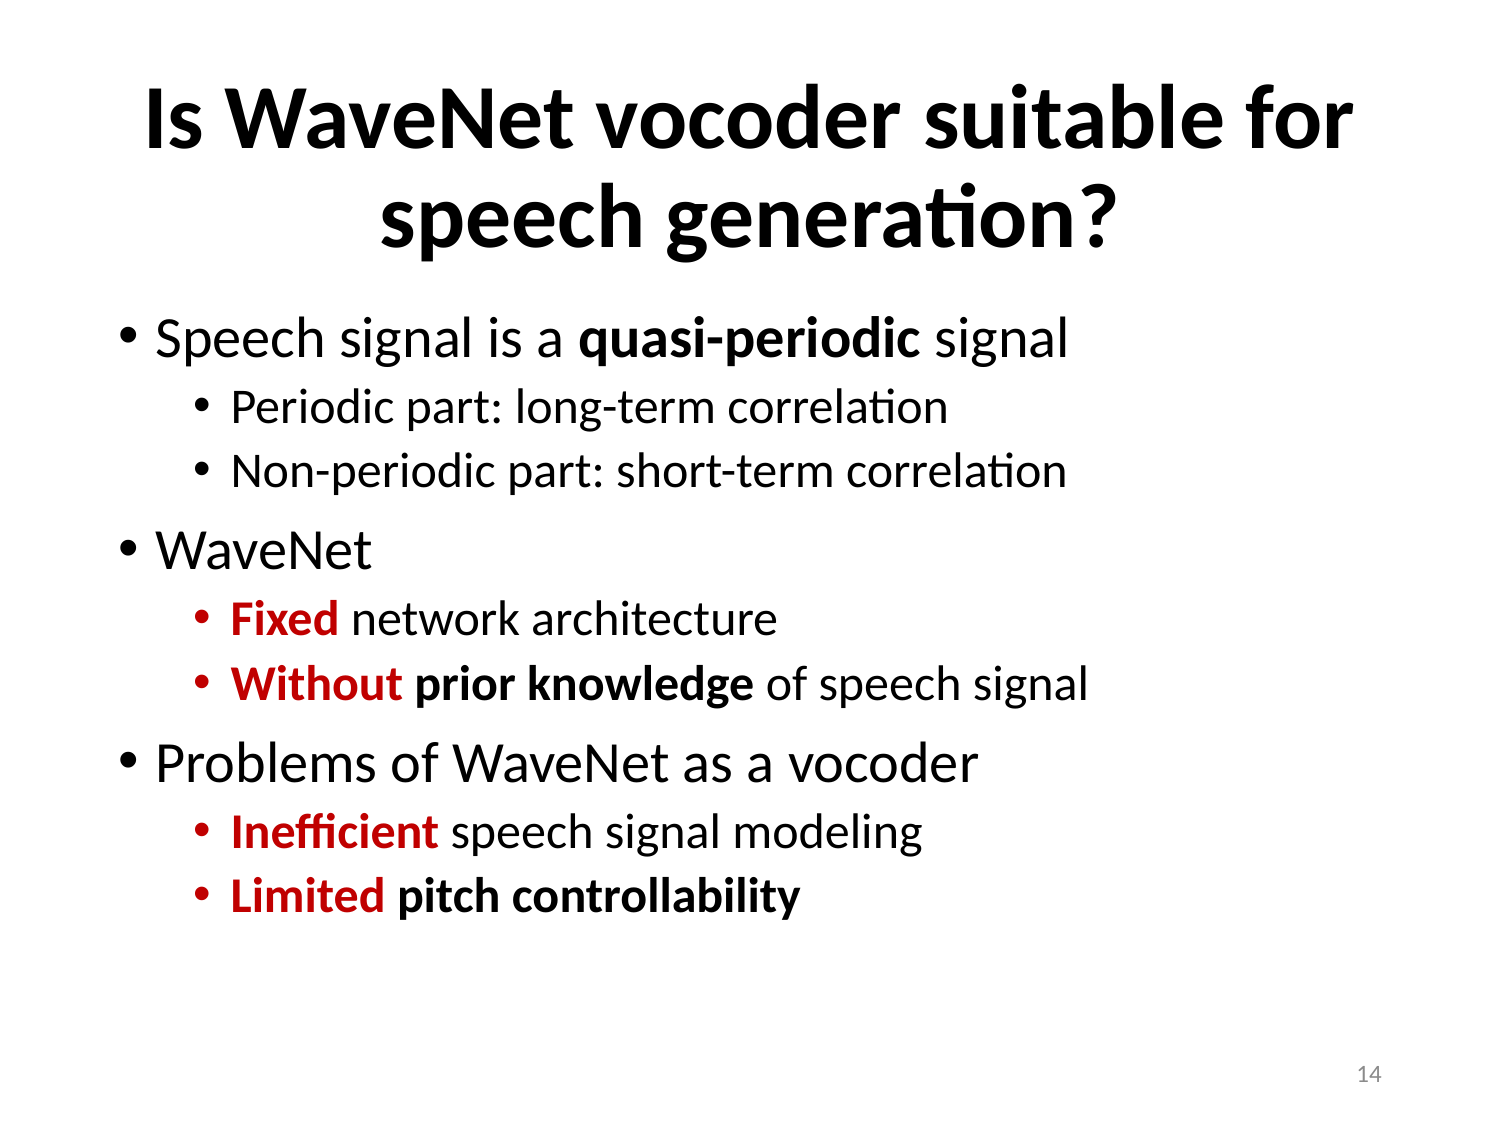

# Is WaveNet vocoder suitable for speech generation?
Speech signal is a quasi-periodic signal
Periodic part: long-term correlation
Non-periodic part: short-term correlation
WaveNet
Fixed network architecture
Without prior knowledge of speech signal
Problems of WaveNet as a vocoder
Inefficient speech signal modeling
Limited pitch controllability

14